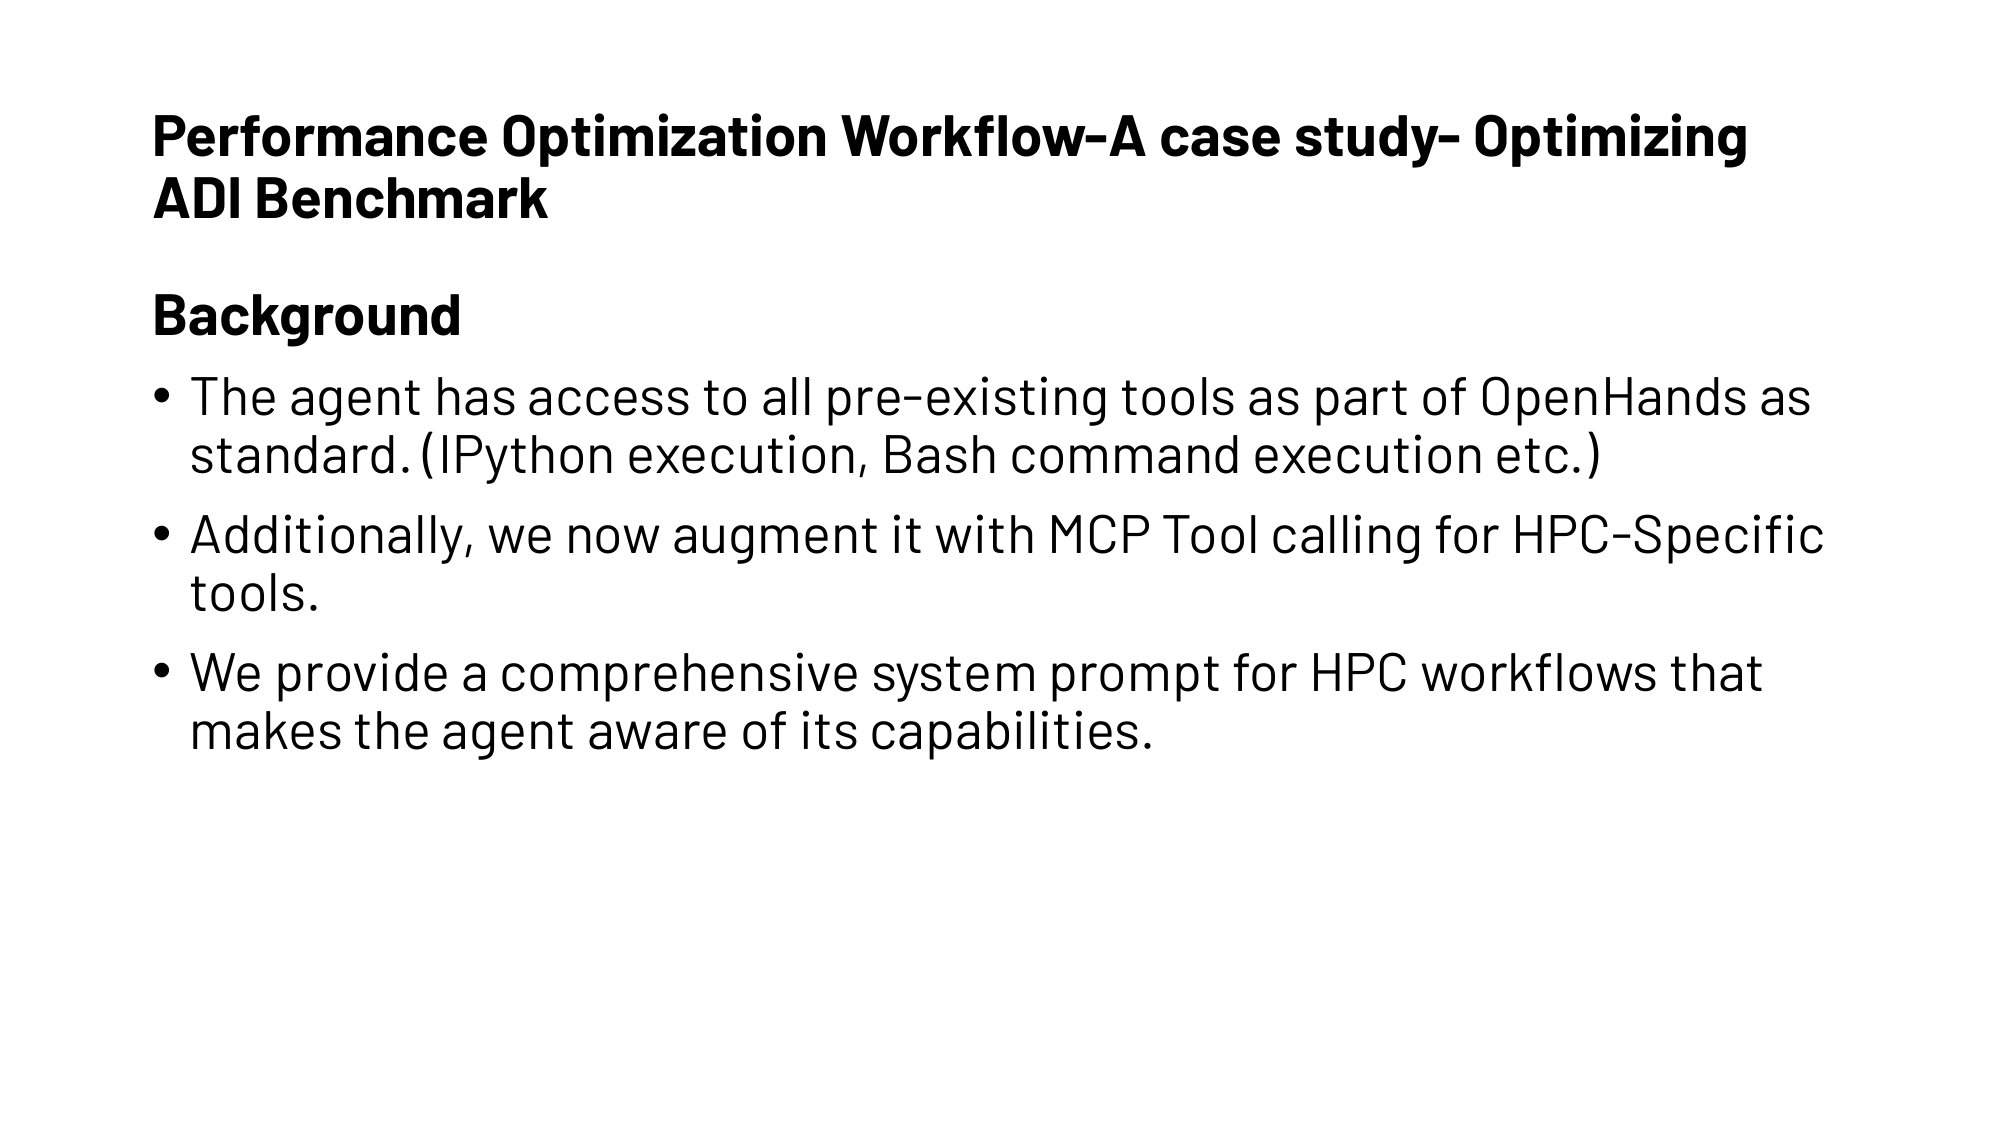

# Performance Optimization Workflow-A case study- Optimizing ADI Benchmark
Background
The agent has access to all pre-existing tools as part of OpenHands as standard. (IPython execution, Bash command execution etc.)
Additionally, we now augment it with MCP Tool calling for HPC-Specific tools.
We provide a comprehensive system prompt for HPC workflows that makes the agent aware of its capabilities.